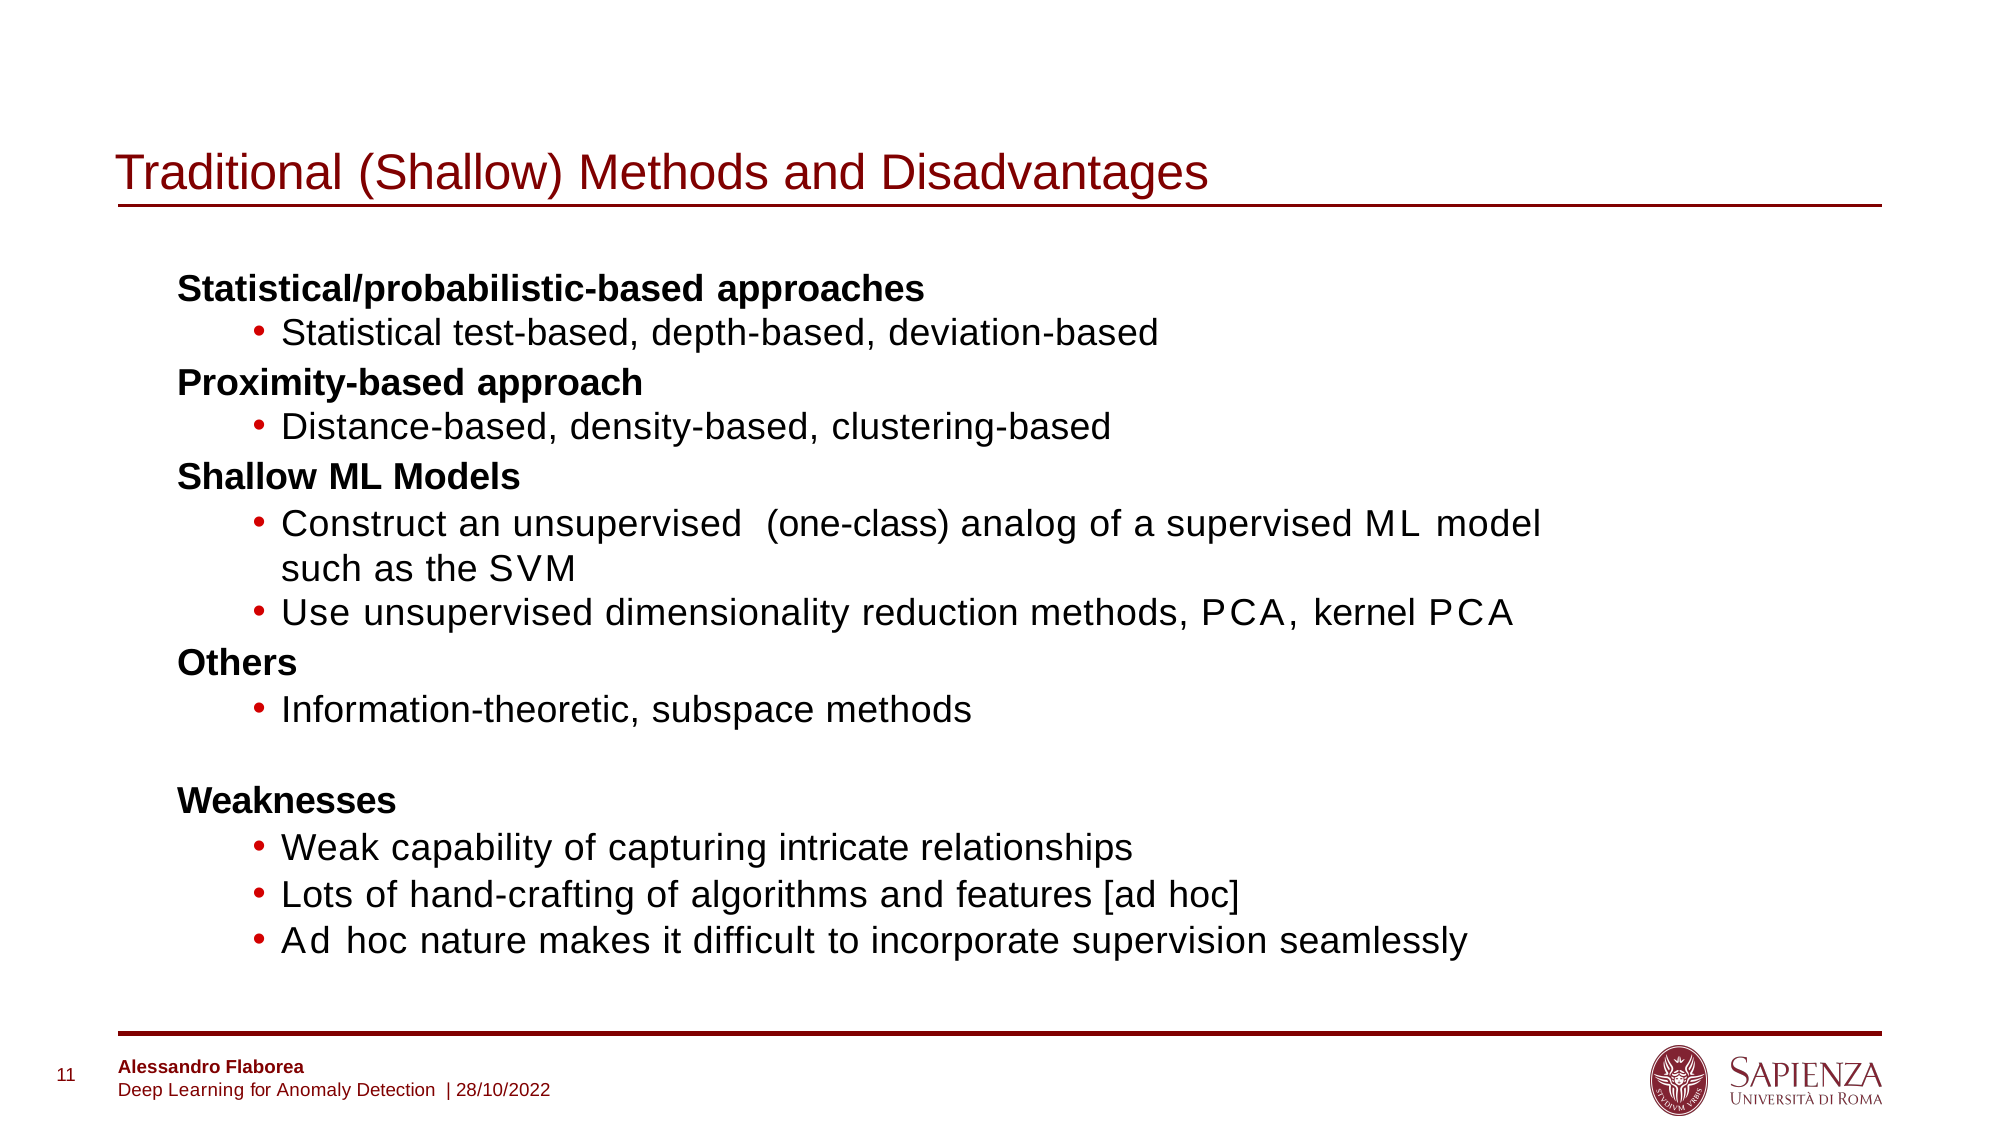

# Traditional (Shallow) Methods and Disadvantages
Statistical/probabilistic-based approaches
Statistical test-based, depth-based, deviation-based
Proximity-based approach
Distance-based, density-based, clustering-based
Shallow ML Models
Construct an unsupervised  (one-class) analog of a supervised ML model such as the SVM
Use unsupervised dimensionality reduction methods, PCA, kernel PCA
Others
Information-theoretic, subspace methods

Weaknesses
Weak capability of capturing intricate relationships
Lots of hand-crafting of algorithms and features [ad hoc]
Ad hoc nature makes it difficult to incorporate supervision seamlessly
11